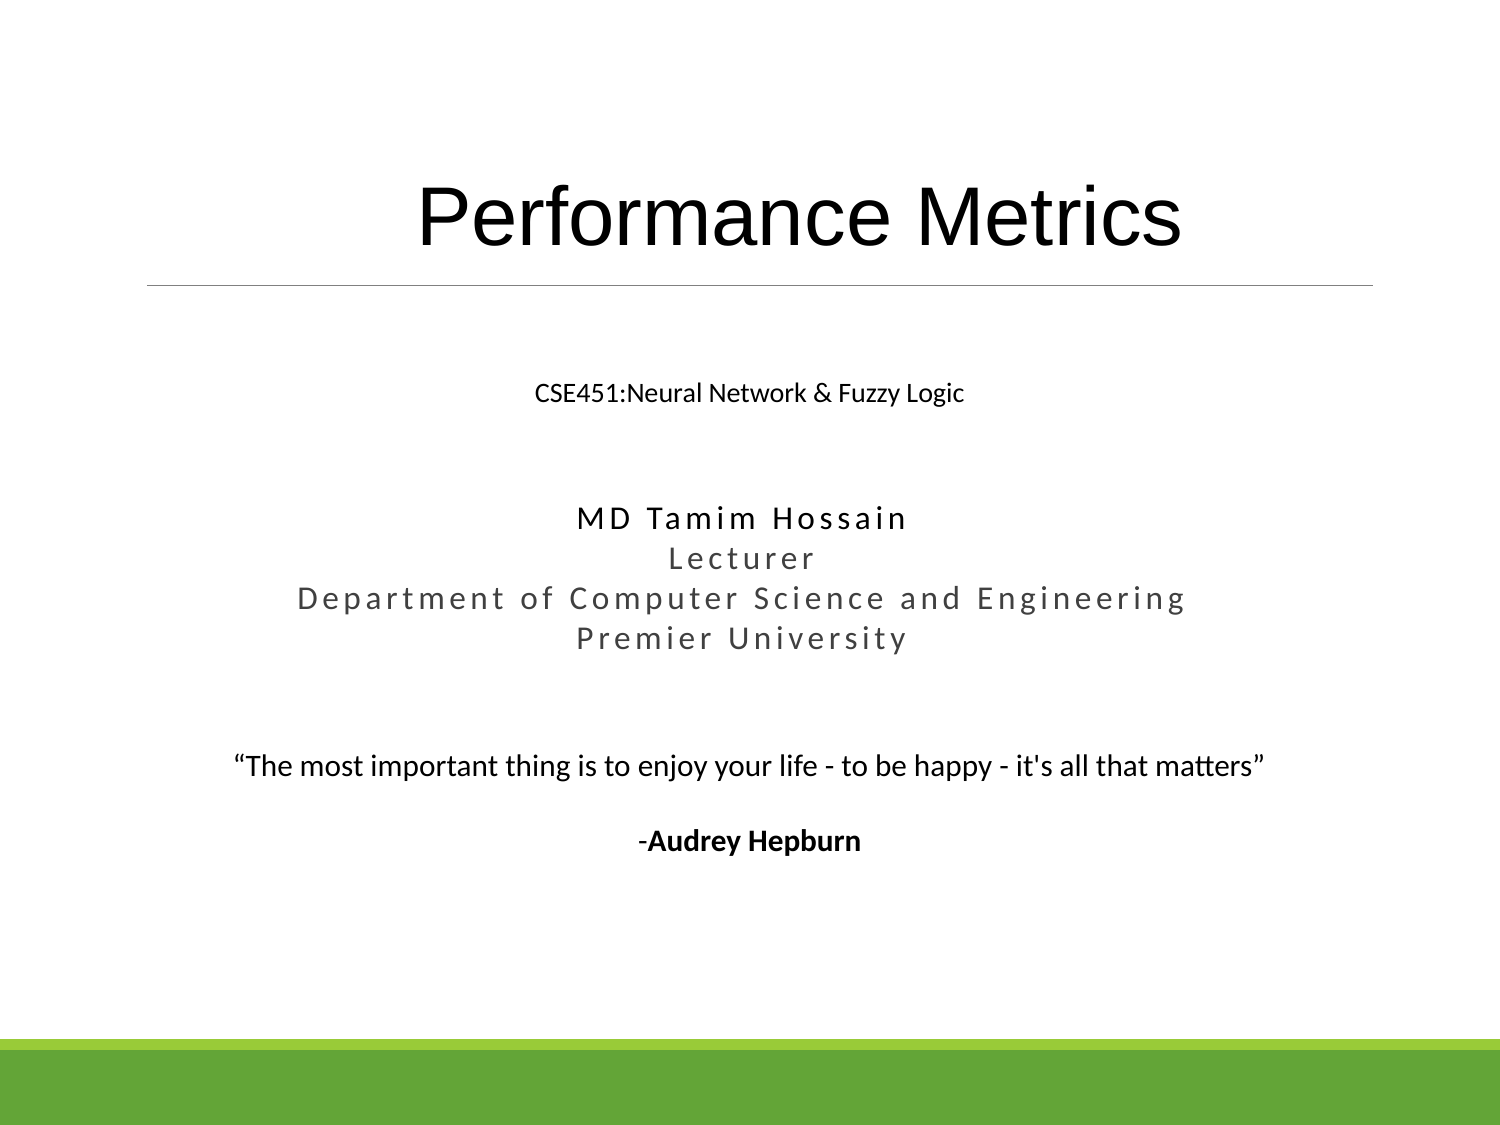

Performance Metrics
CSE451:Neural Network & Fuzzy Logic

MD Tamim Hossain
Lecturer
Department of Computer Science and Engineering
Premier University
“The most important thing is to enjoy your life - to be happy - it's all that matters”

-Audrey Hepburn